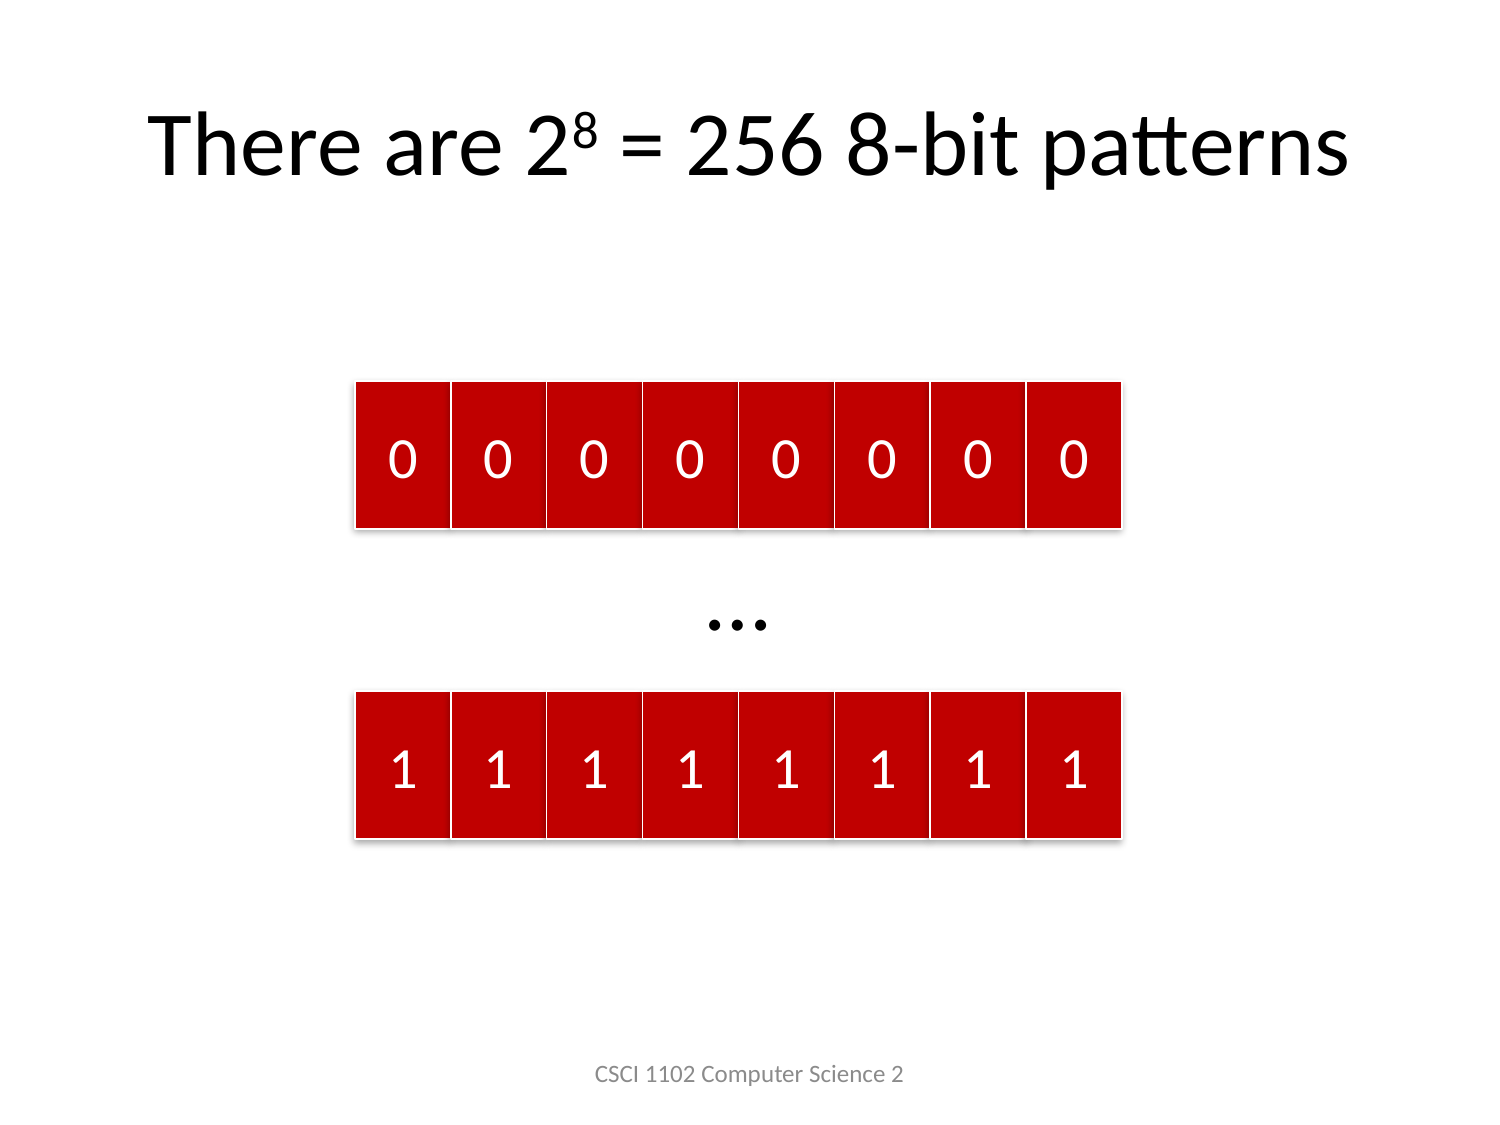

# There are 28 = 256 8-bit patterns
0
0
0
0
0
0
0
0
…
1
1
1
1
1
1
1
1
CSCI 1102 Computer Science 2